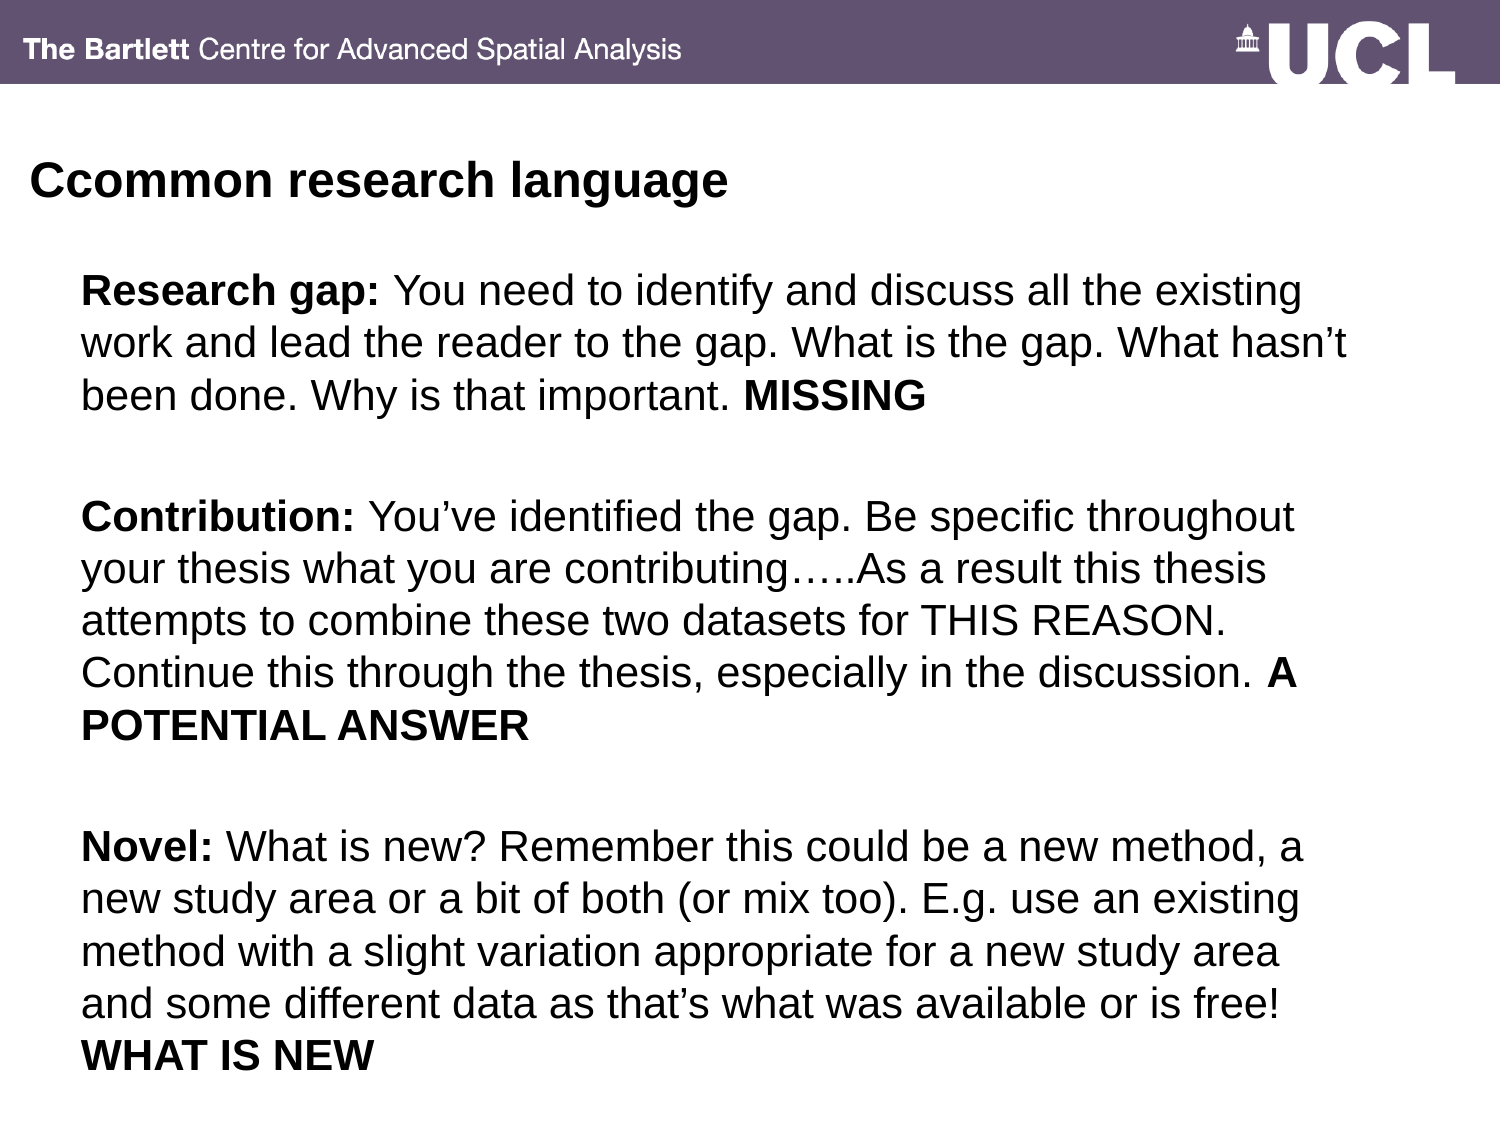

# Ccommon research language
Research gap: You need to identify and discuss all the existing work and lead the reader to the gap. What is the gap. What hasn’t been done. Why is that important. MISSING

Contribution: You’ve identified the gap. Be specific throughout your thesis what you are contributing…..As a result this thesis attempts to combine these two datasets for THIS REASON. Continue this through the thesis, especially in the discussion. A POTENTIAL ANSWER

Novel: What is new? Remember this could be a new method, a new study area or a bit of both (or mix too). E.g. use an existing method with a slight variation appropriate for a new study area and some different data as that’s what was available or is free! WHAT IS NEW